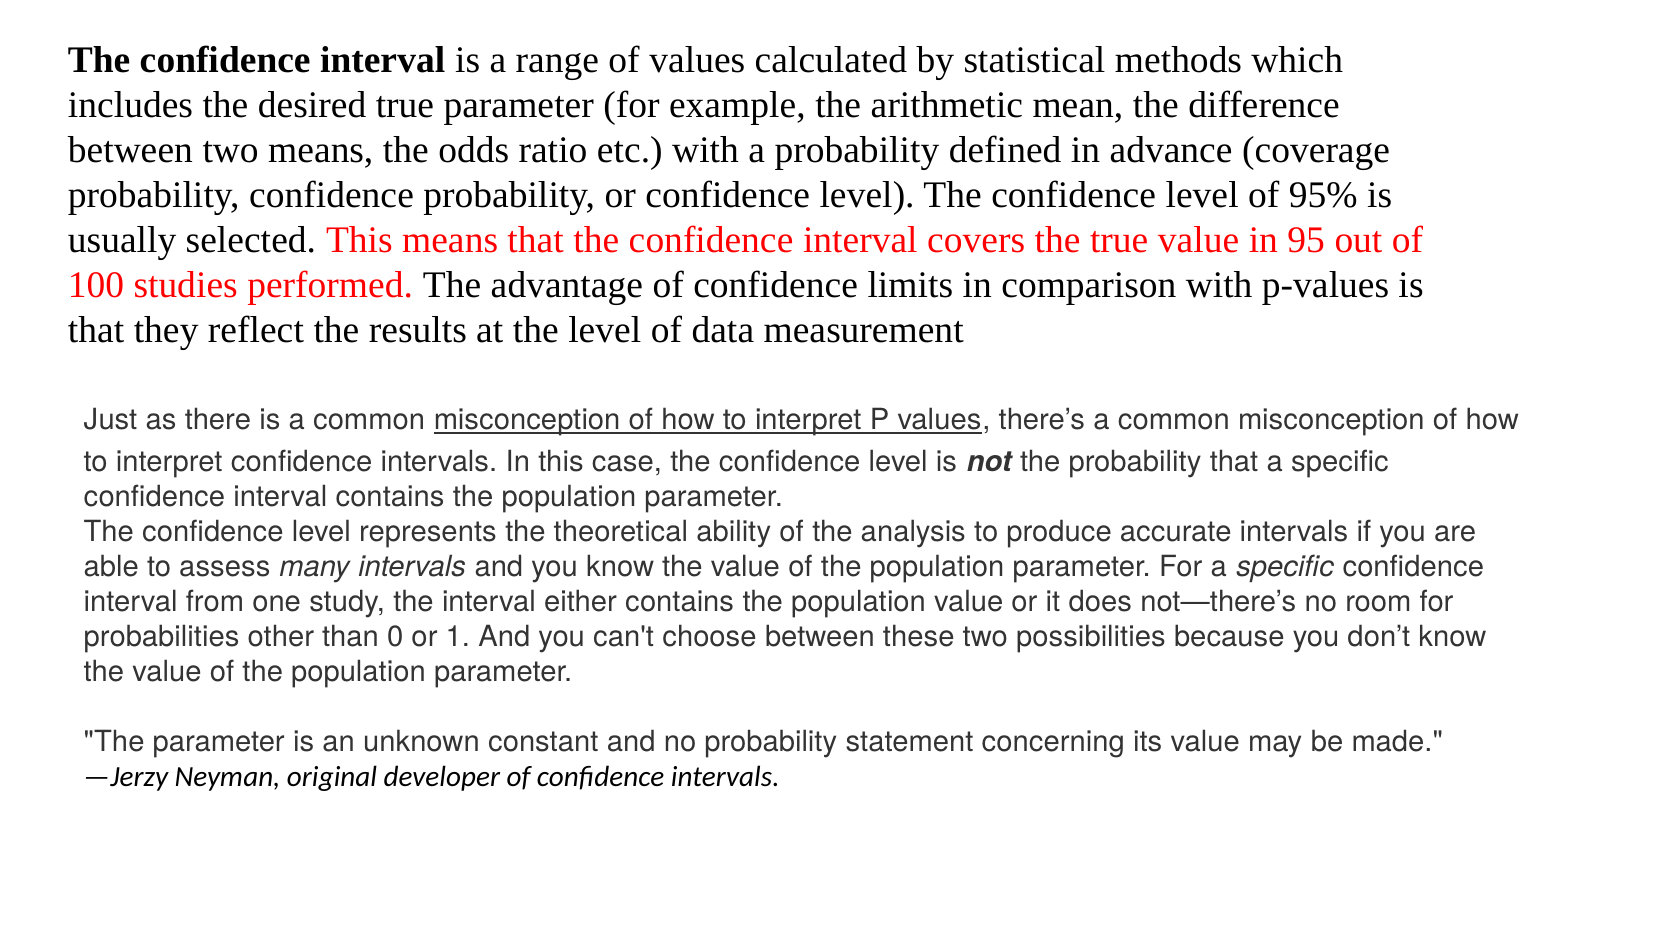

The confidence interval is a range of values calculated by statistical methods which includes the desired true parameter (for example, the arithmetic mean, the difference between two means, the odds ratio etc.) with a probability defined in advance (coverage probability, confidence probability, or confidence level). The confidence level of 95% is usually selected. This means that the confidence interval covers the true value in 95 out of 100 studies performed. The advantage of confidence limits in comparison with p-values is that they reflect the results at the level of data measurement
Just as there is a common misconception of how to interpret P values, there’s a common misconception of how to interpret confidence intervals. In this case, the confidence level is not the probability that a specific confidence interval contains the population parameter.
The confidence level represents the theoretical ability of the analysis to produce accurate intervals if you are able to assess many intervals and you know the value of the population parameter. For a specific confidence interval from one study, the interval either contains the population value or it does not—there’s no room for probabilities other than 0 or 1. And you can't choose between these two possibilities because you don’t know the value of the population parameter.

"The parameter is an unknown constant and no probability statement concerning its value may be made."
—Jerzy Neyman, original developer of confidence intervals.